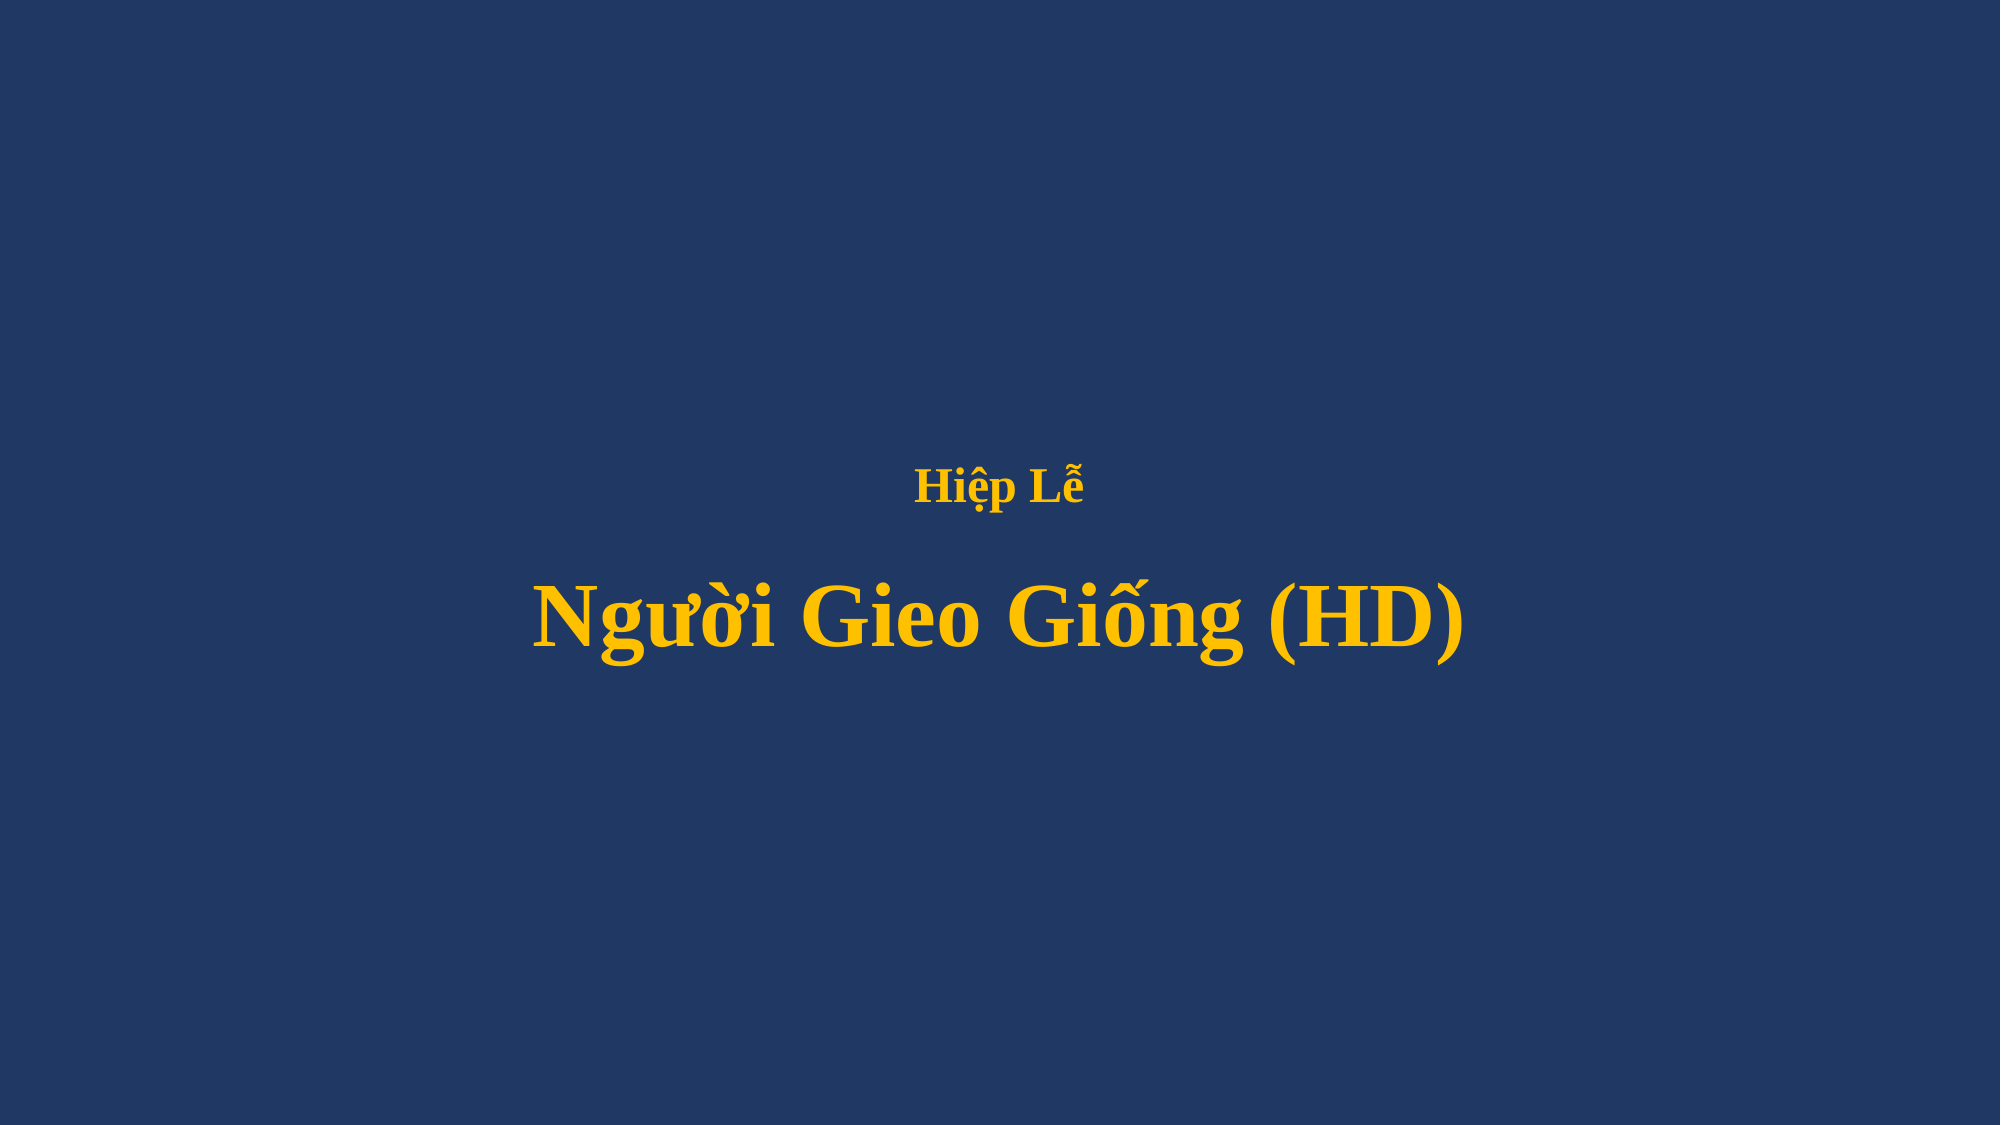

# Hiệp Lễ Người Gieo Giống (HD)